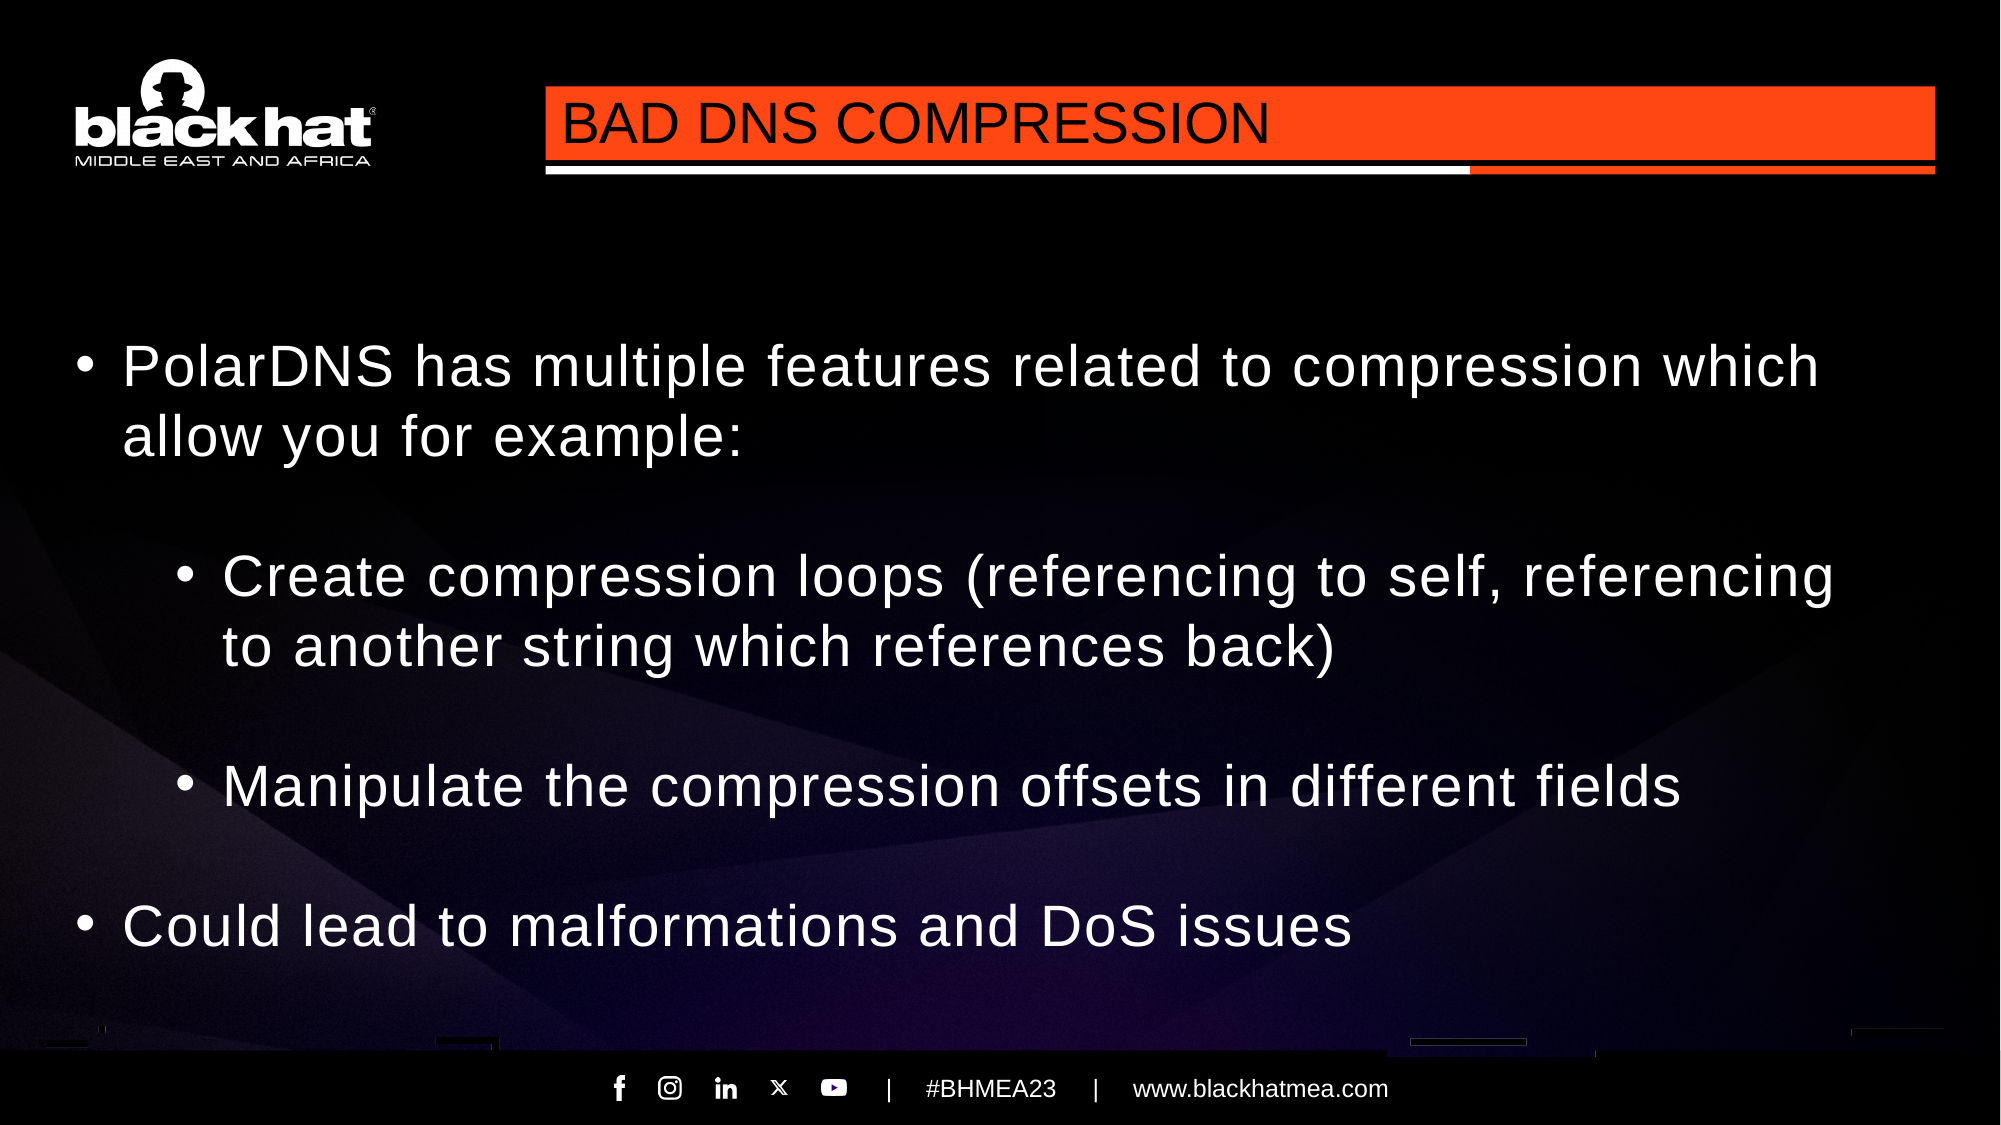

BAD DNS COMPRESSION

PolarDNS has multiple features related to compression which allow you for example:

Create compression loops (referencing to self, referencing to another string which references back)

Manipulate the compression offsets in different fields

Could lead to malformations and DoS issues